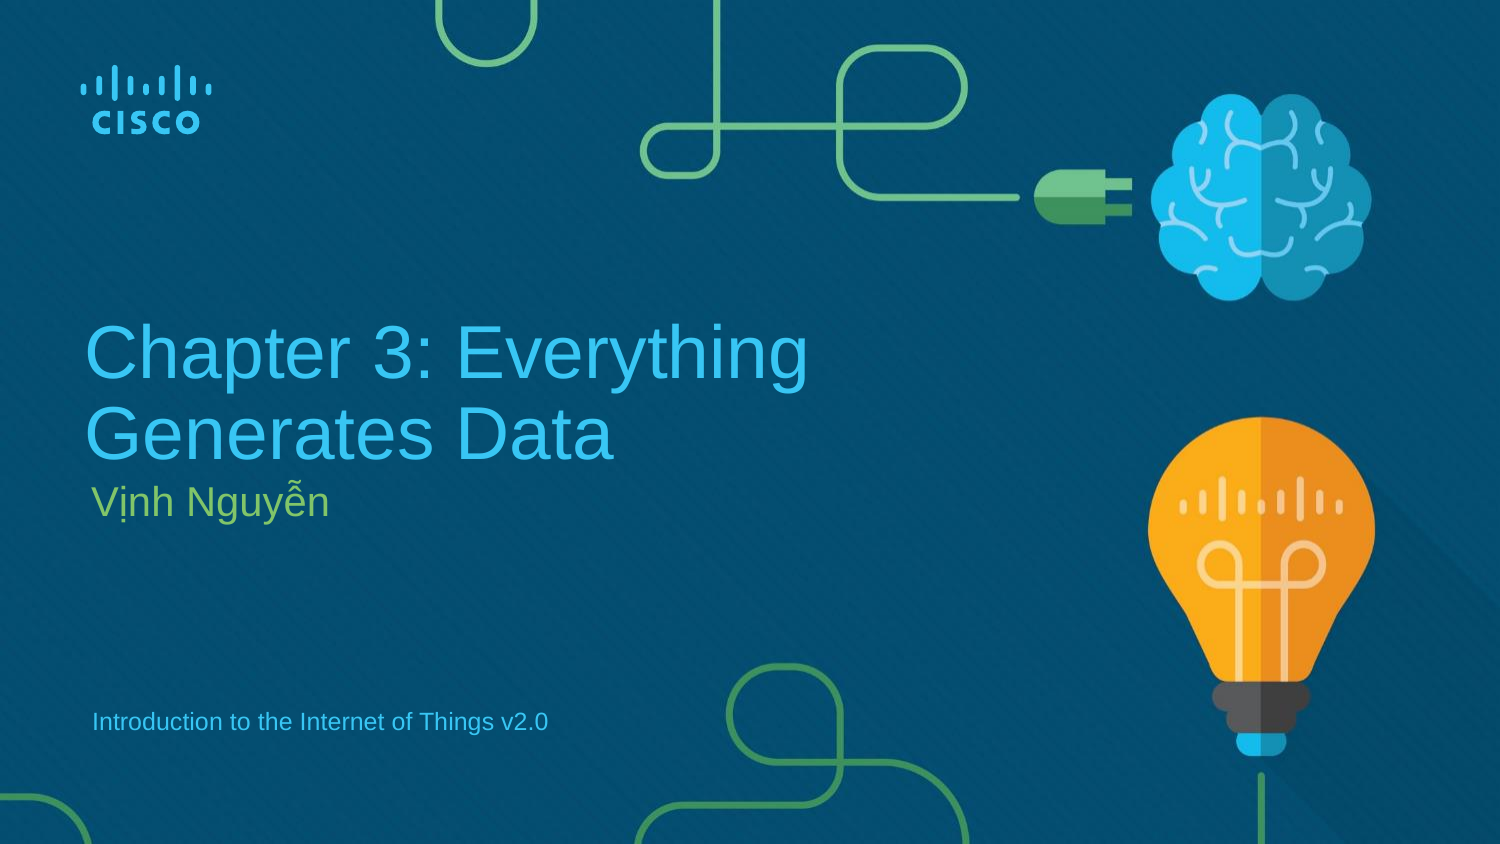

# Chapter 3: Everything Generates Data
Vịnh Nguyễn
Introduction to the Internet of Things v2.0